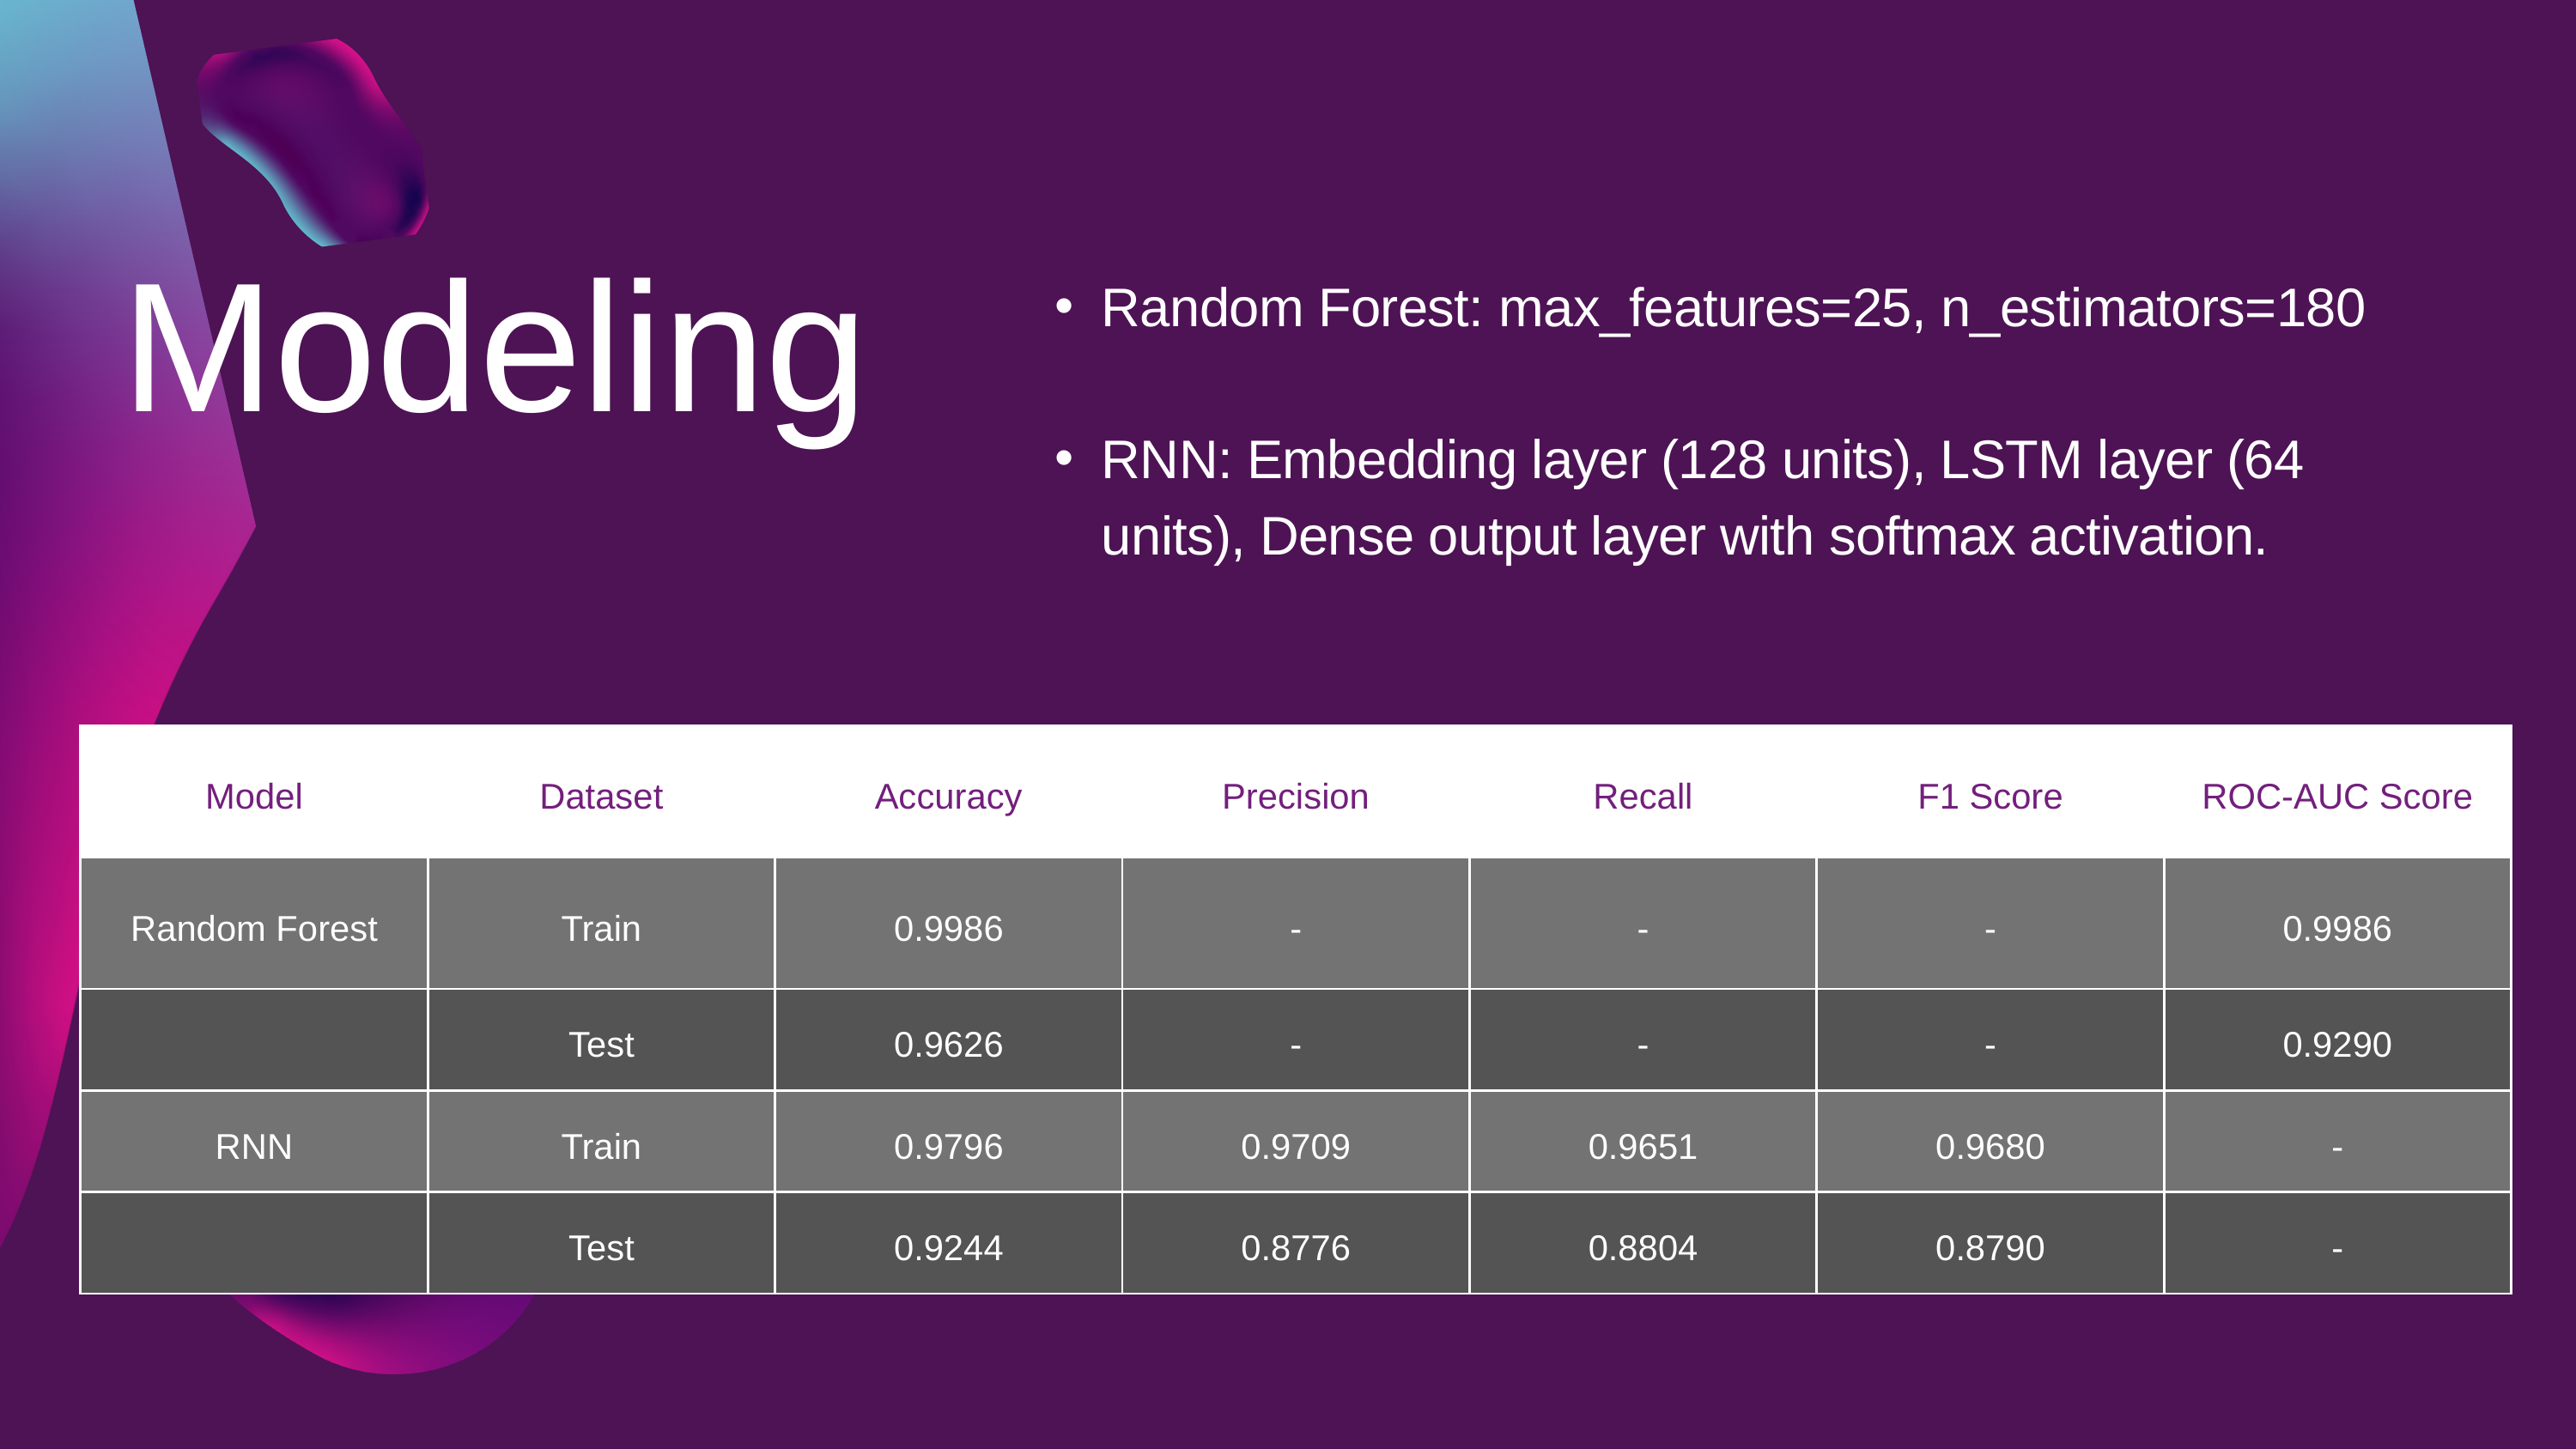

Modeling
Random Forest: max_features=25, n_estimators=180

RNN: Embedding layer (128 units), LSTM layer (64 units), Dense output layer with softmax activation.

| Model | Dataset | Accuracy | Precision | Recall | F1 Score | ROC-AUC Score |
| --- | --- | --- | --- | --- | --- | --- |
| Random Forest | Train | 0.9986 | - | - | - | 0.9986 |
|  | Test | 0.9626 | - | - | - | 0.9290 |
| RNN | Train | 0.9796 | 0.9709 | 0.9651 | 0.9680 | - |
|  | Test | 0.9244 | 0.8776 | 0.8804 | 0.8790 | - |